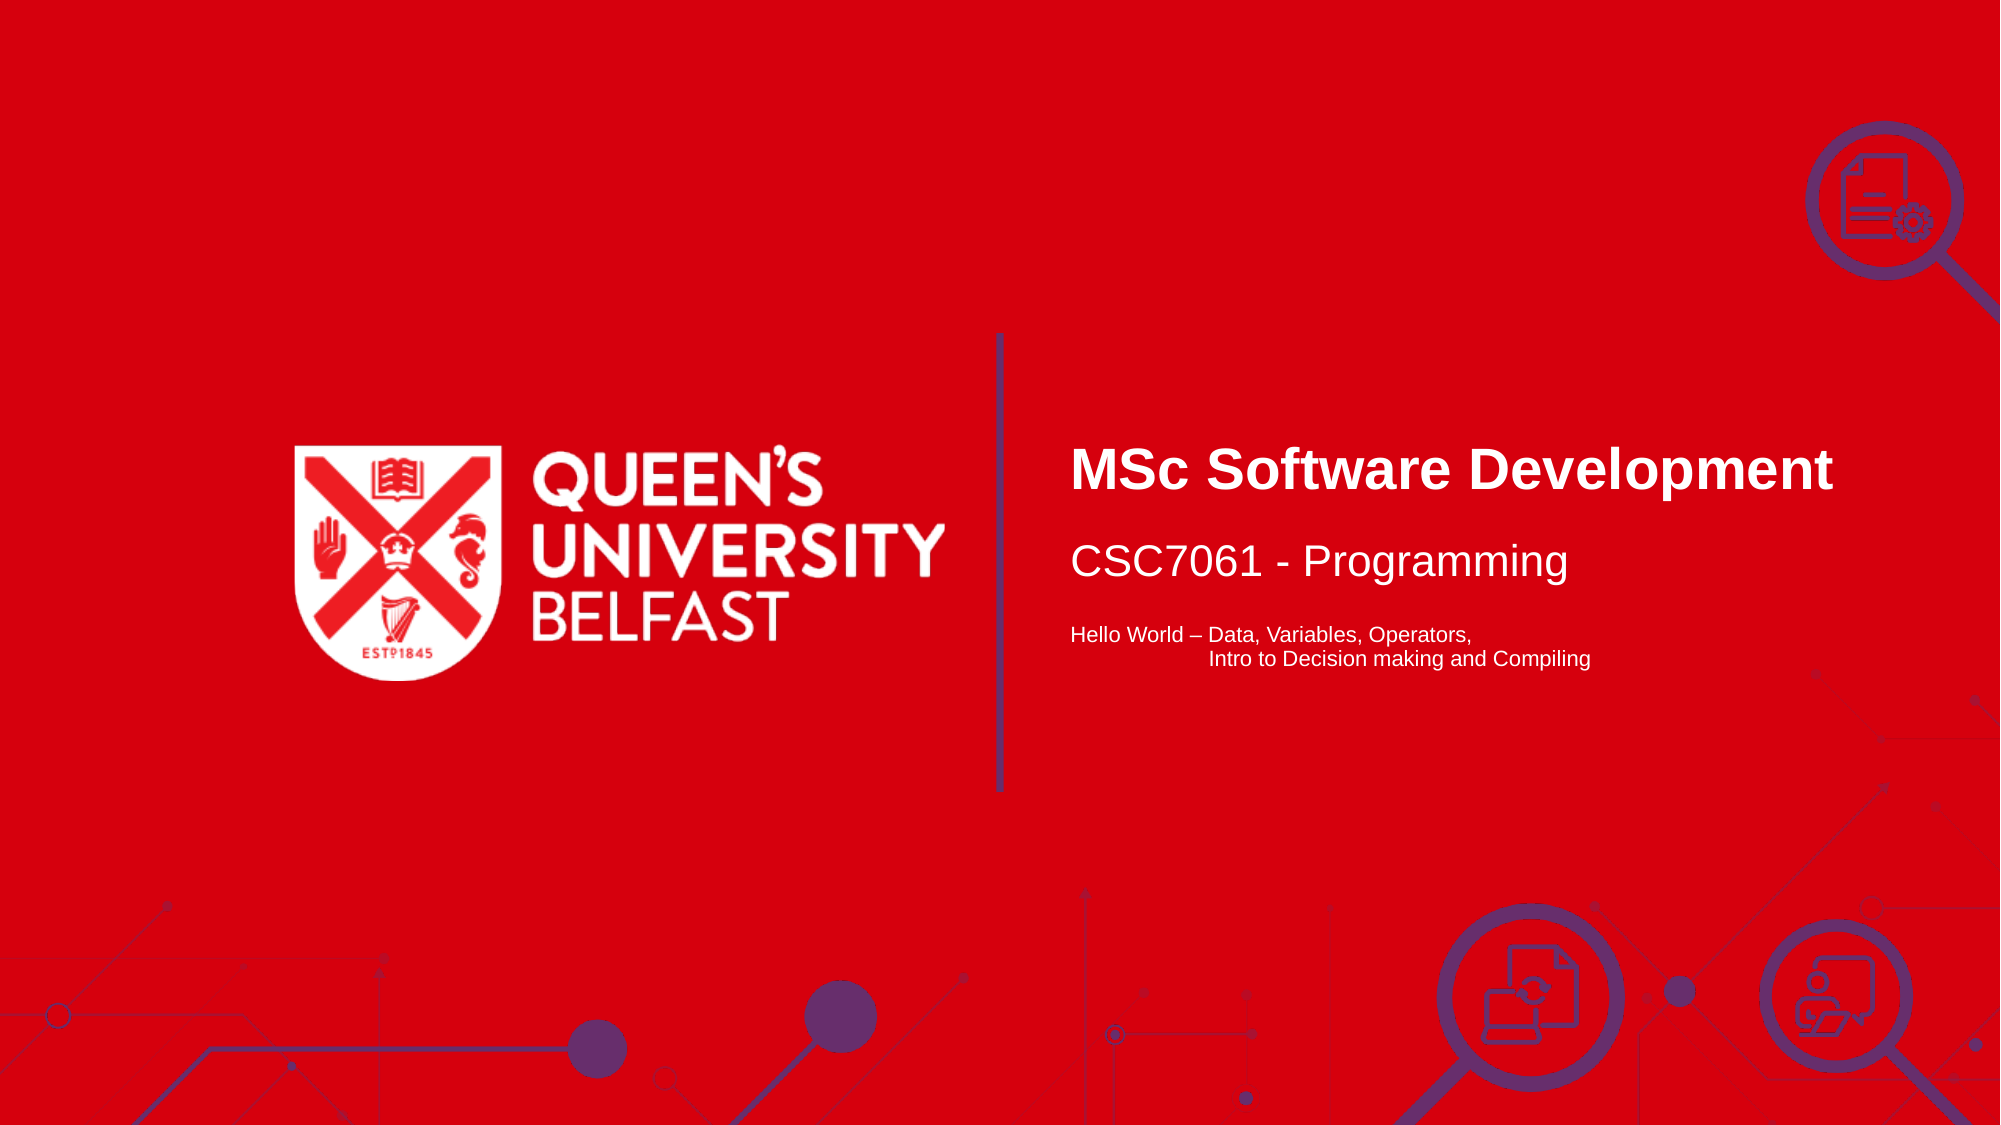

# MSc Software Development
CSC7061 - Programming
Hello World – Data, Variables, Operators,
                       Intro to Decision making and Compiling